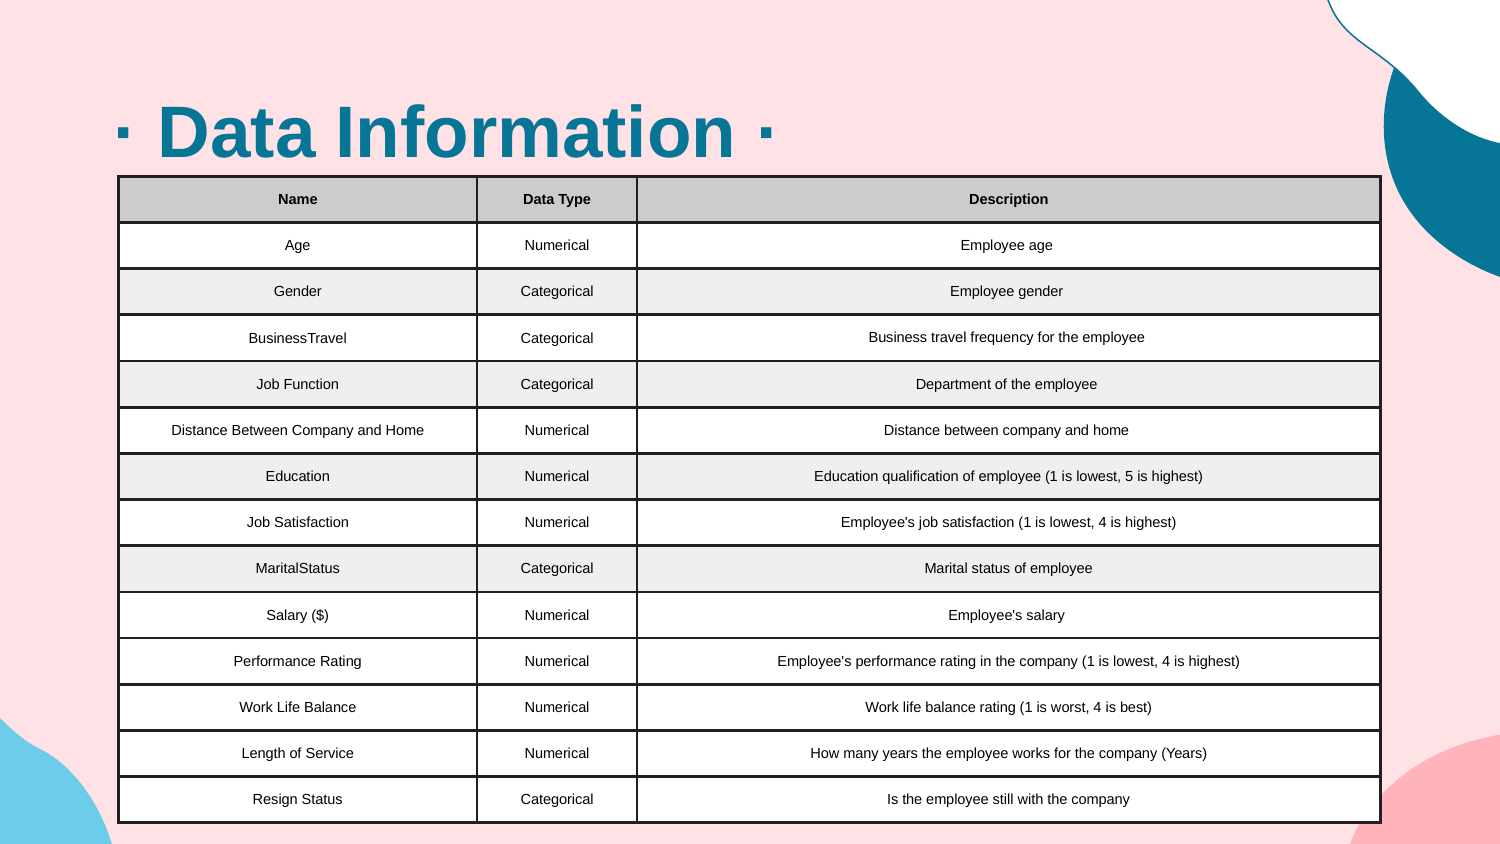

# · Data Information ·
| Name | Data Type | Description |
| --- | --- | --- |
| Age | Numerical | Employee age |
| Gender | Categorical | Employee gender |
| BusinessTravel | Categorical | Business travel frequency for the employee |
| Job Function | Categorical | Department of the employee |
| Distance Between Company and Home | Numerical | Distance between company and home |
| Education | Numerical | Education qualification of employee (1 is lowest, 5 is highest) |
| Job Satisfaction | Numerical | Employee's job satisfaction (1 is lowest, 4 is highest) |
| MaritalStatus | Categorical | Marital status of employee |
| Salary ($) | Numerical | Employee's salary |
| Performance Rating | Numerical | Employee's performance rating in the company (1 is lowest, 4 is highest) |
| Work Life Balance | Numerical | Work life balance rating (1 is worst, 4 is best) |
| Length of Service | Numerical | How many years the employee works for the company (Years) |
| Resign Status | Categorical | Is the employee still with the company |